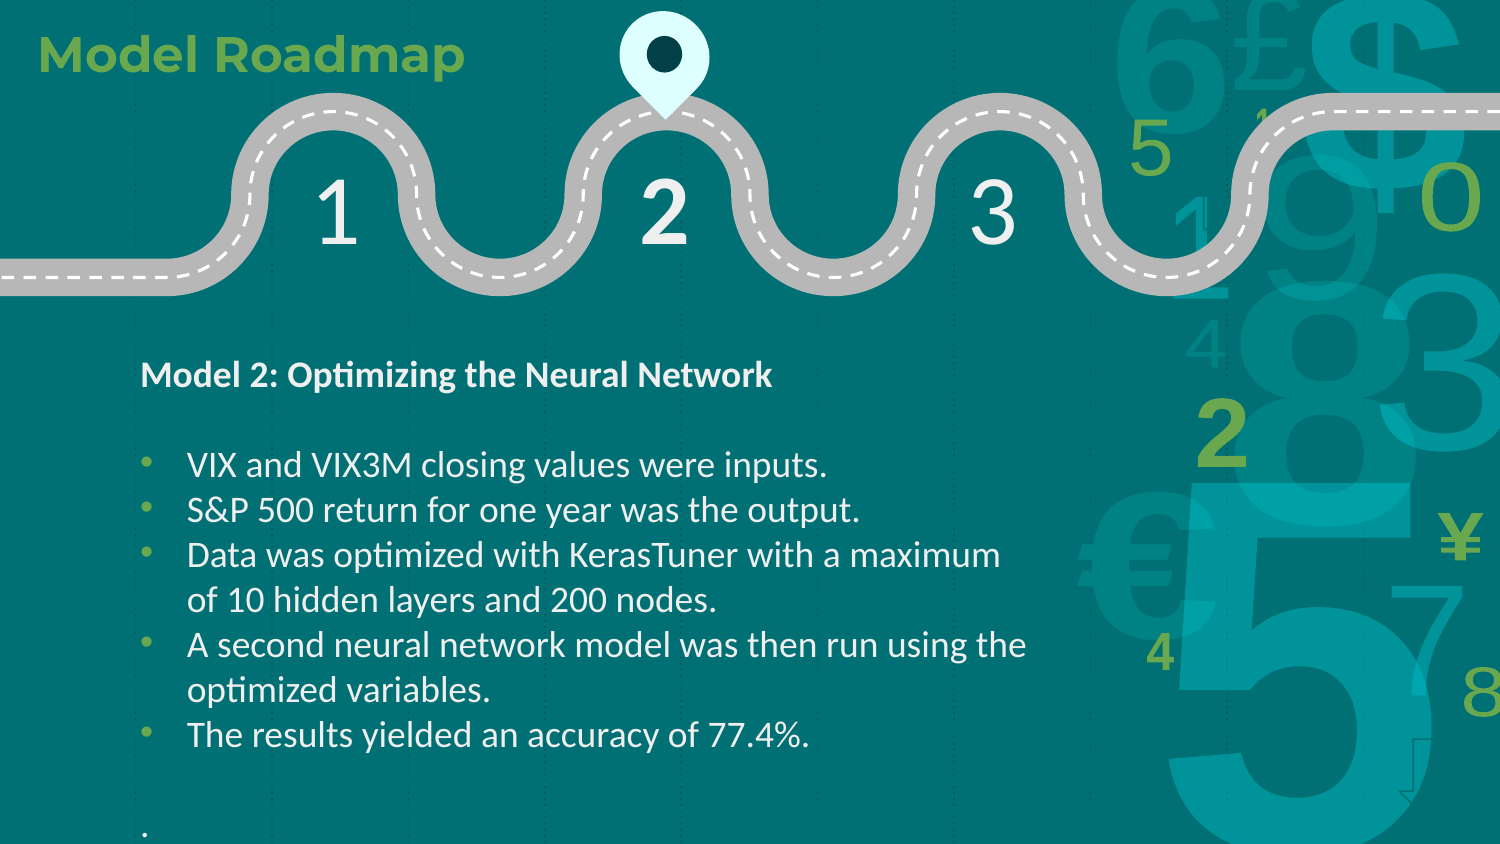

Model Roadmap

11

1
2
3
Model 2: Optimizing the Neural Network

VIX and VIX3M closing values were inputs.
S&P 500 return for one year was the output.
Data was optimized with KerasTuner with a maximum of 10 hidden layers and 200 nodes.
A second neural network model was then run using the optimized variables.
The results yielded an accuracy of 77.4%.

.